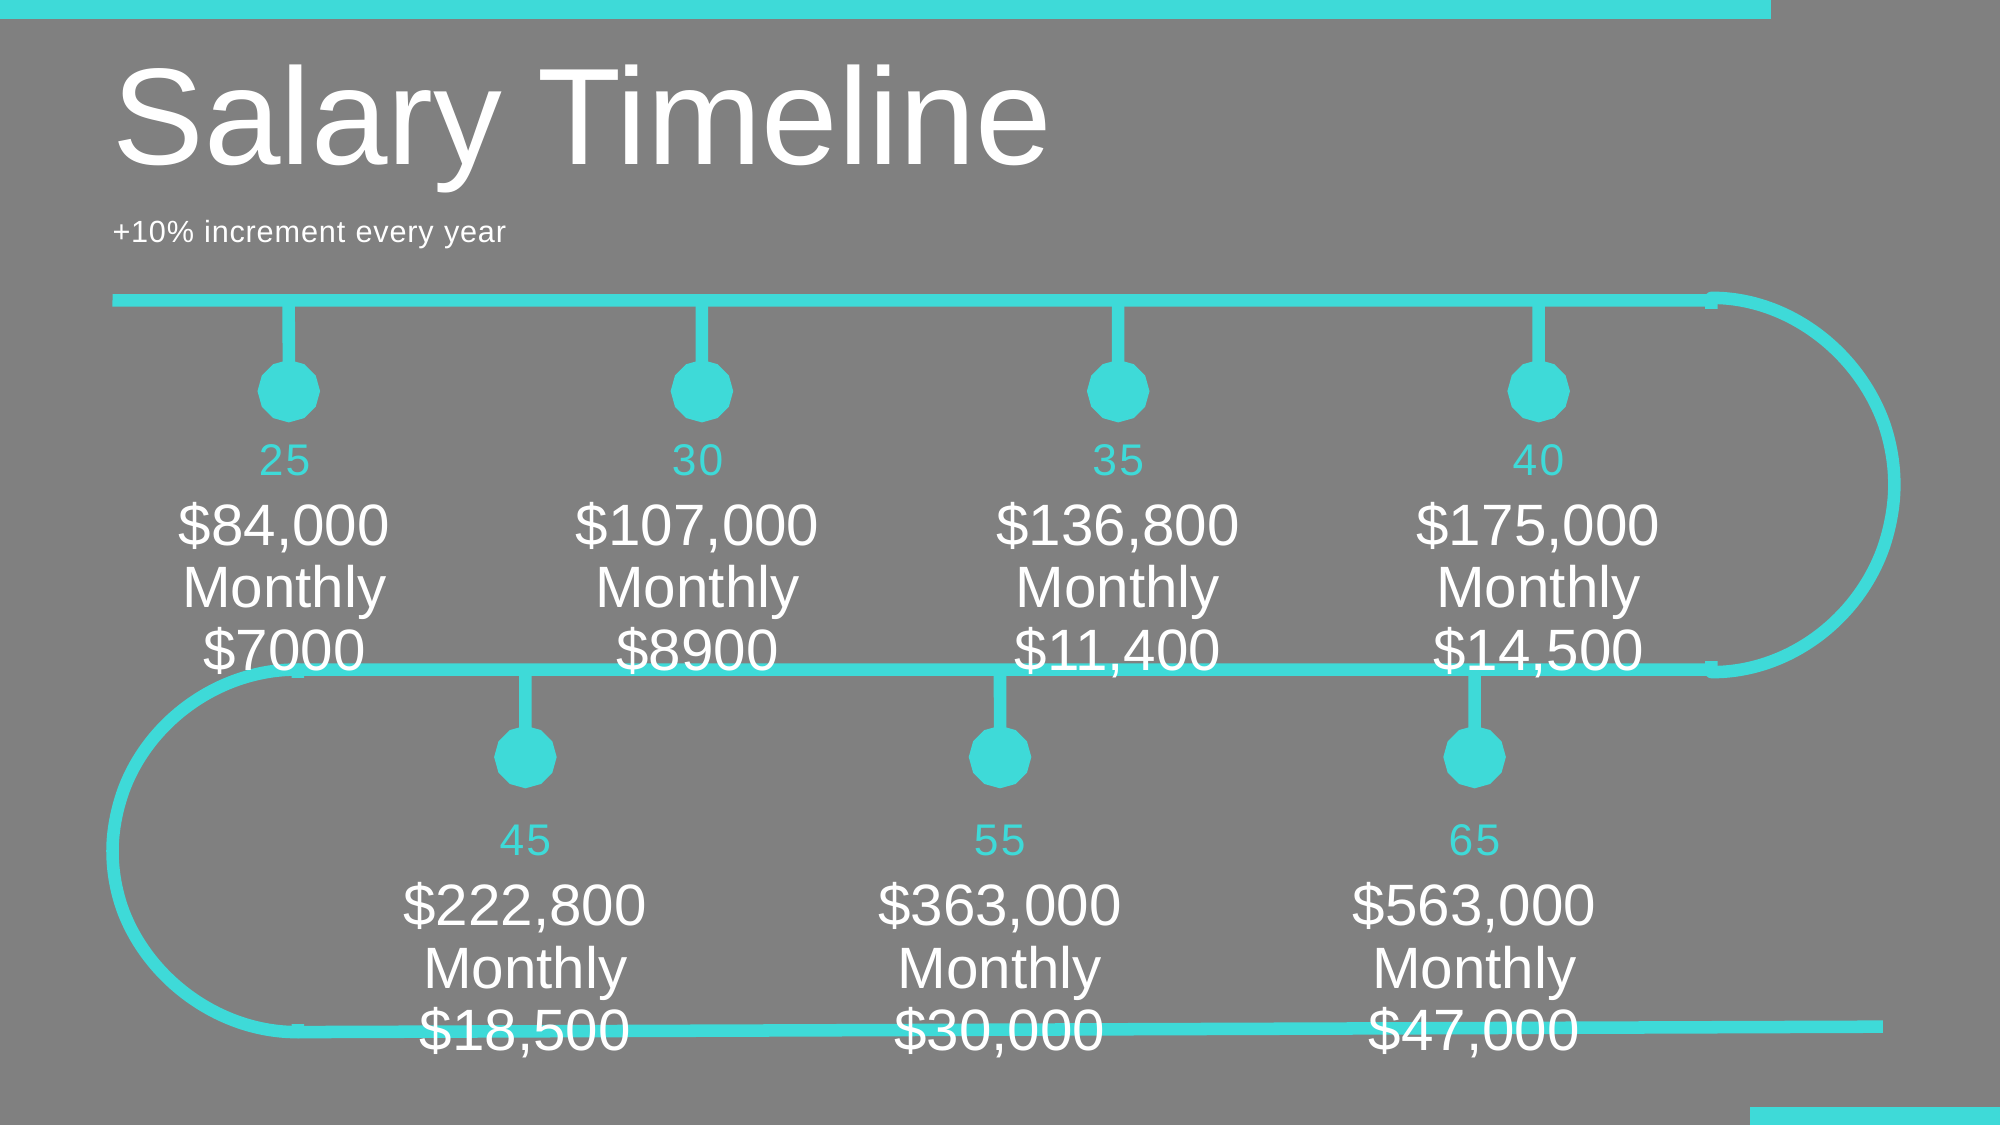

Salary Timeline
+10% increment every year

25
$84,000
Monthly $7000
30
$107,000
Monthly $8900
35
$136,800
Monthly $11,400
40
$175,000
Monthly $14,500

45
$222,800
Monthly $18,500
55
$363,000
Monthly $30,000
65
$563,000
Monthly $47,000